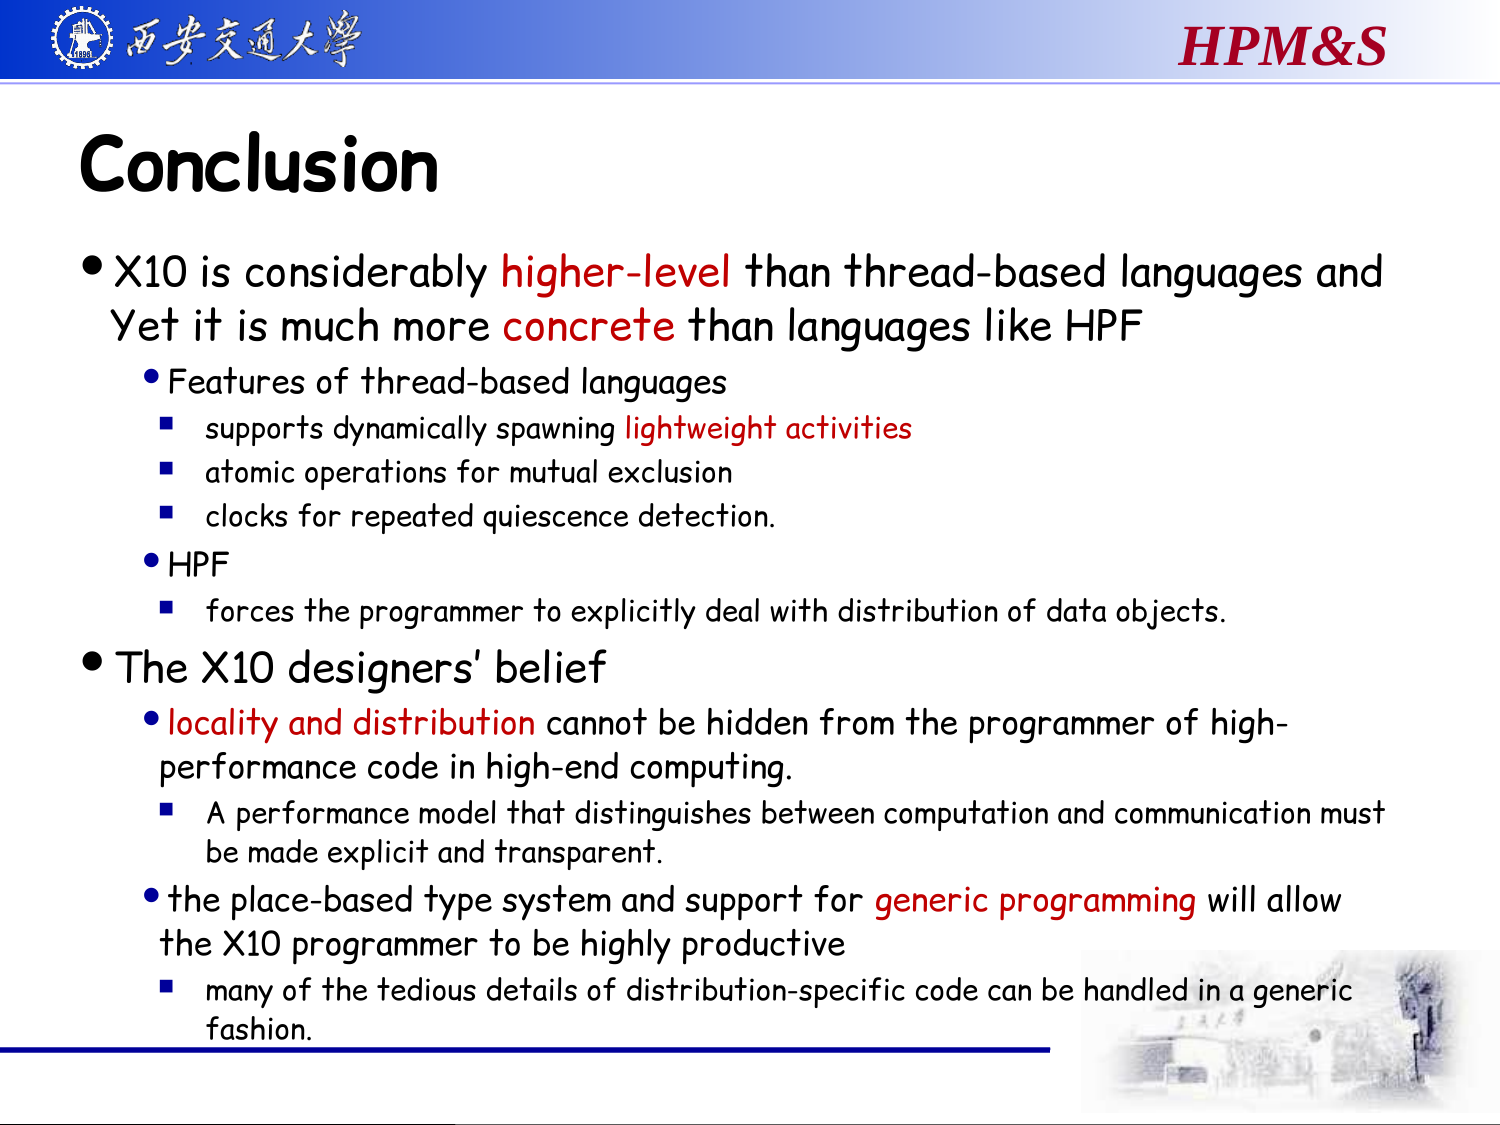

# Conclusion
X10 is considerably higher-level than thread-based languages and Yet it is much more concrete than languages like HPF
Features of thread-based languages
supports dynamically spawning lightweight activities
atomic operations for mutual exclusion
clocks for repeated quiescence detection.
HPF
forces the programmer to explicitly deal with distribution of data objects.
The X10 designers’ belief
locality and distribution cannot be hidden from the programmer of high-performance code in high-end computing.
A performance model that distinguishes between computation and communication must be made explicit and transparent.
the place-based type system and support for generic programming will allow the X10 programmer to be highly productive
many of the tedious details of distribution-specific code can be handled in a generic fashion.